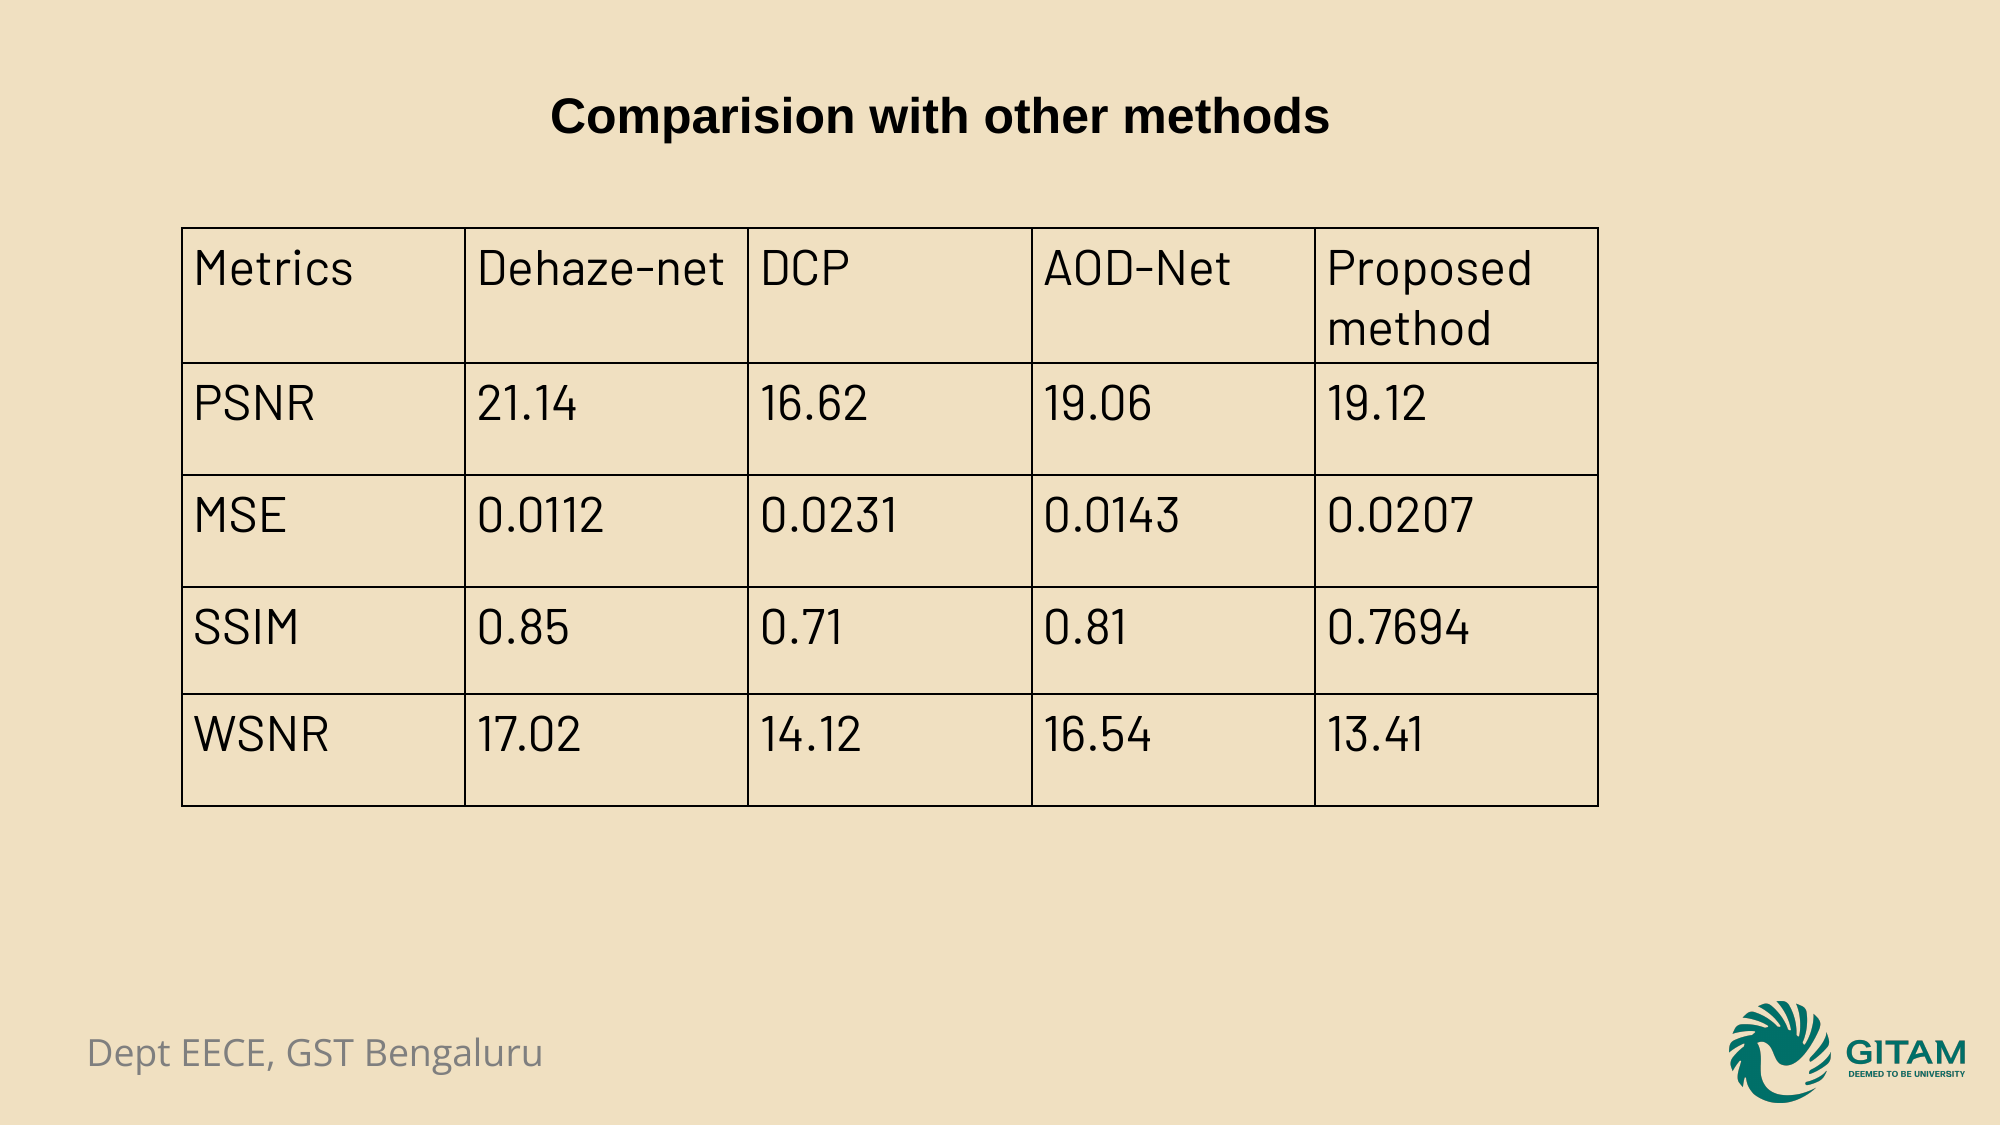

Comparision with other methods
| Metrics | Dehaze-net | DCP | AOD-Net | Proposed method |
| --- | --- | --- | --- | --- |
| PSNR | 21.14 | 16.62 | 19.06 | 19.12 |
| MSE | 0.0112 | 0.0231 | 0.0143 | 0.0207 |
| SSIM | 0.85 | 0.71 | 0.81 | 0.7694 |
| WSNR | 17.02 | 14.12 | 16.54 | 13.41 |